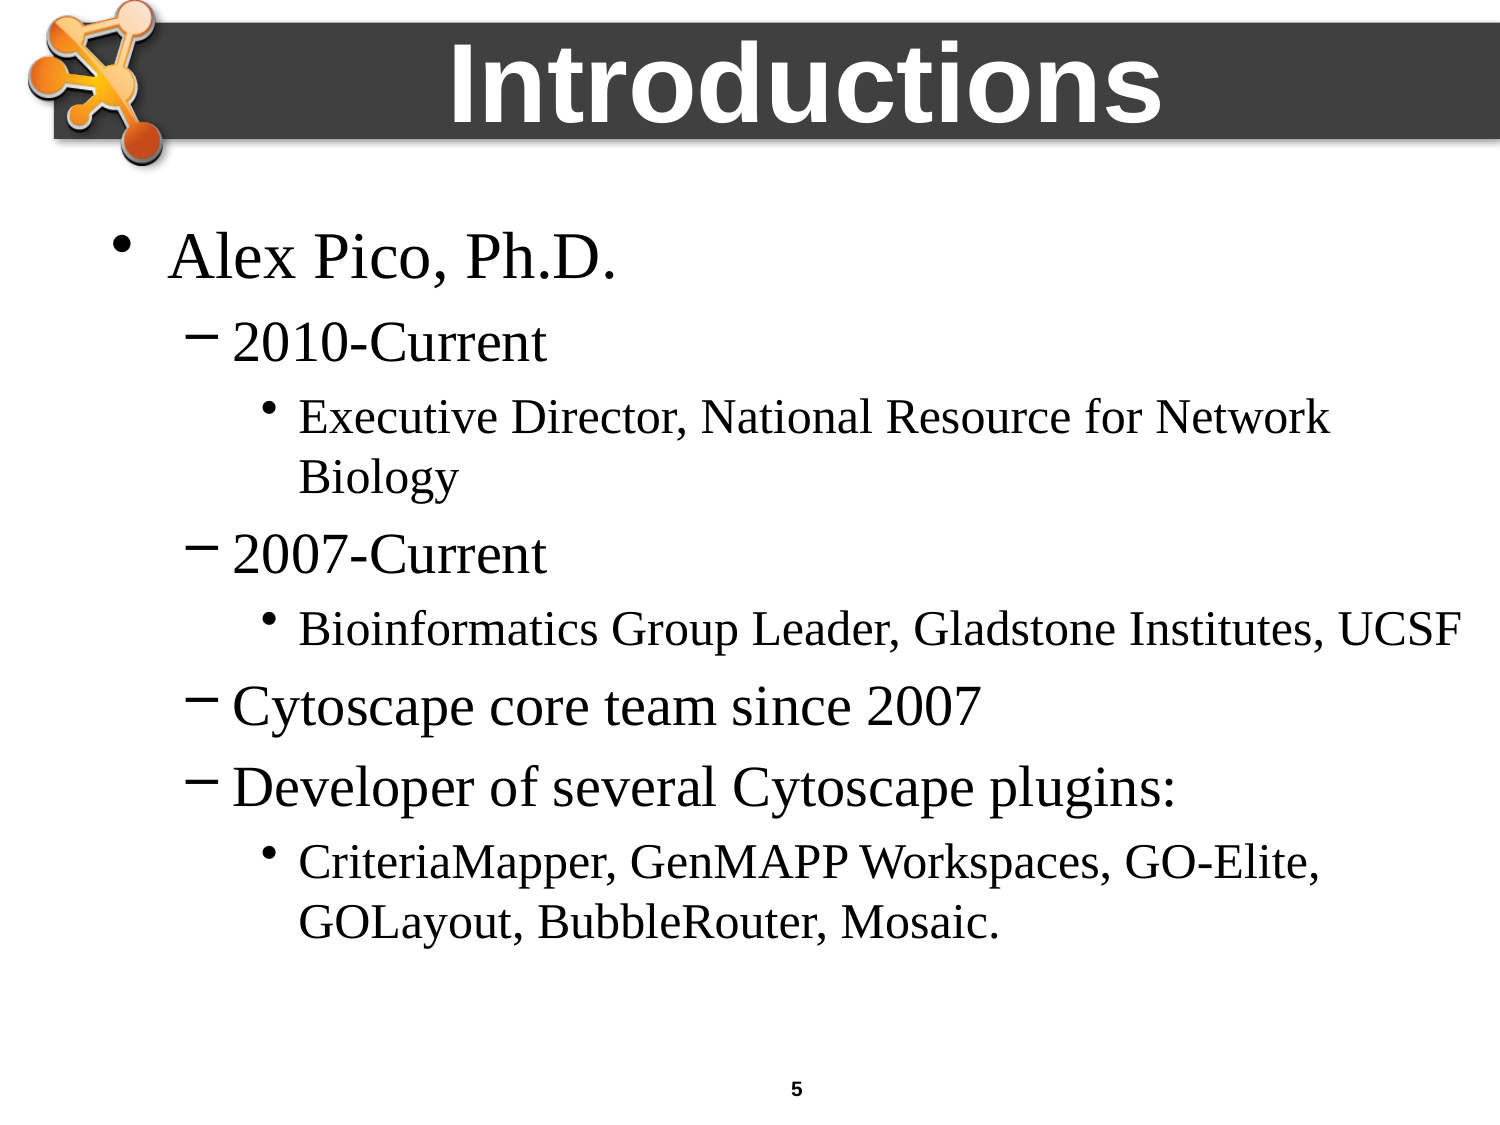

Introductions
Alex Pico, Ph.D.
2010-Current
Executive Director, National Resource for Network Biology
2007-Current
Bioinformatics Group Leader, Gladstone Institutes, UCSF
Cytoscape core team since 2007
Developer of several Cytoscape plugins:
CriteriaMapper, GenMAPP Workspaces, GO-Elite, GOLayout, BubbleRouter, Mosaic.